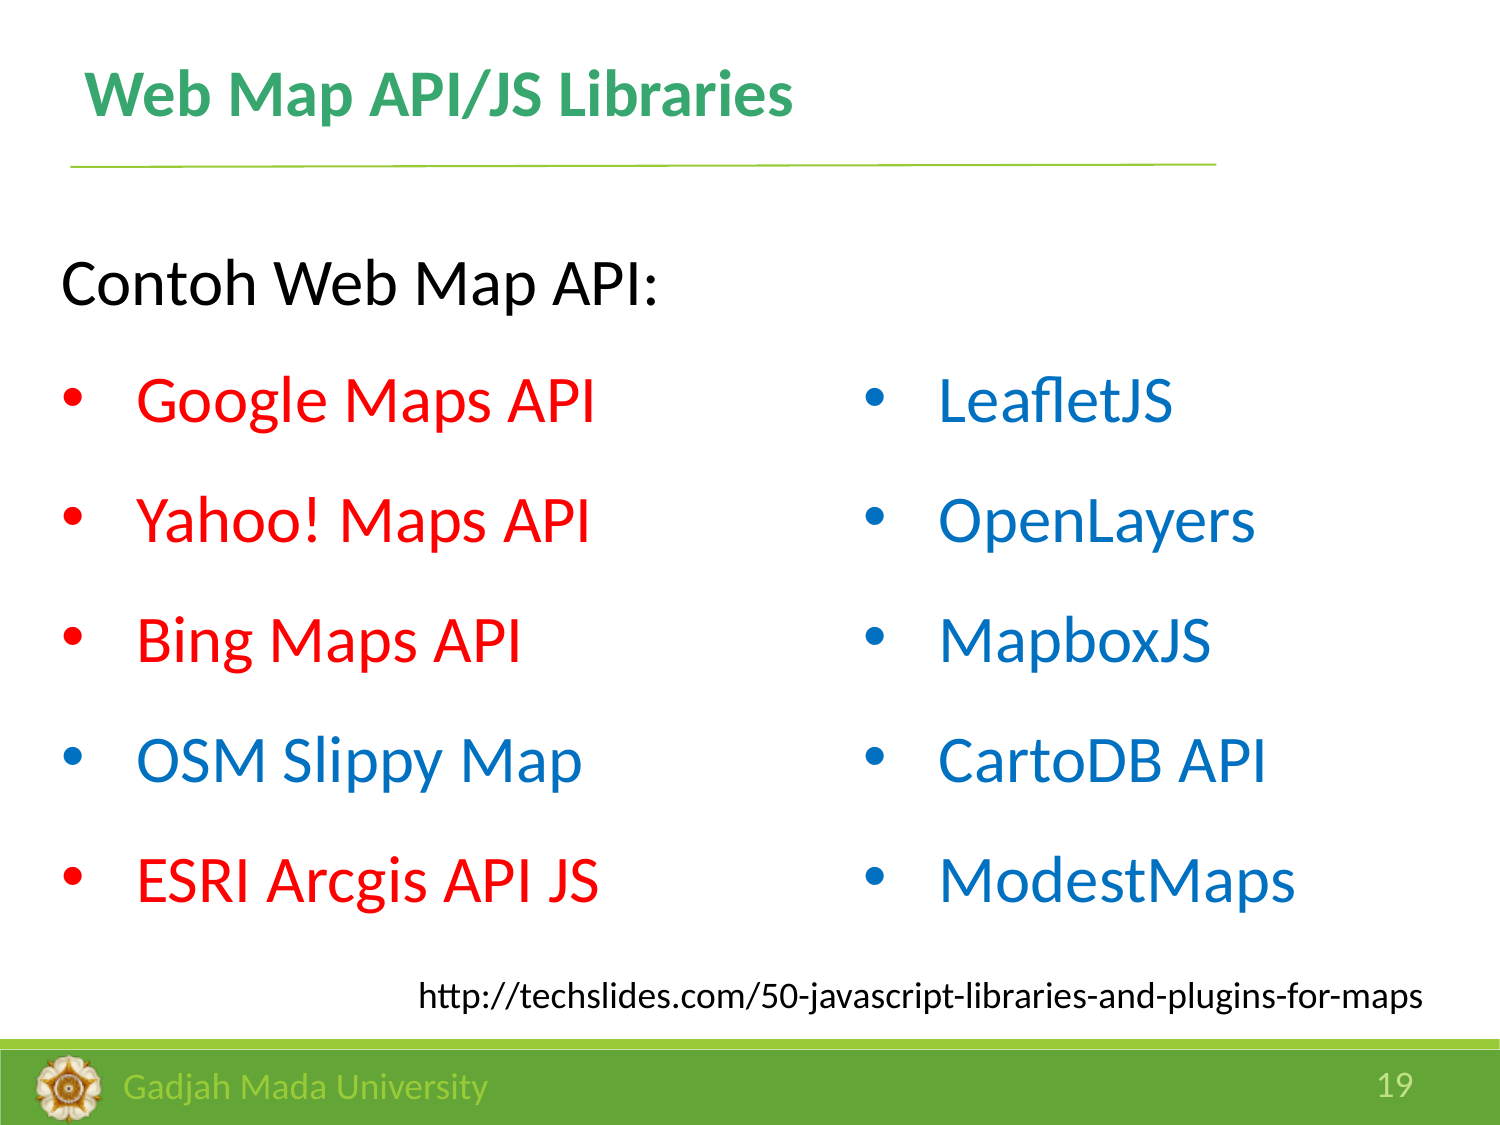

Web Map API/JS Libraries
Contoh Web Map API:
Google Maps API
Yahoo! Maps API
Bing Maps API
OSM Slippy Map
ESRI Arcgis API JS
LeafletJS
OpenLayers
MapboxJS
CartoDB API
ModestMaps
http://techslides.com/50-javascript-libraries-and-plugins-for-maps